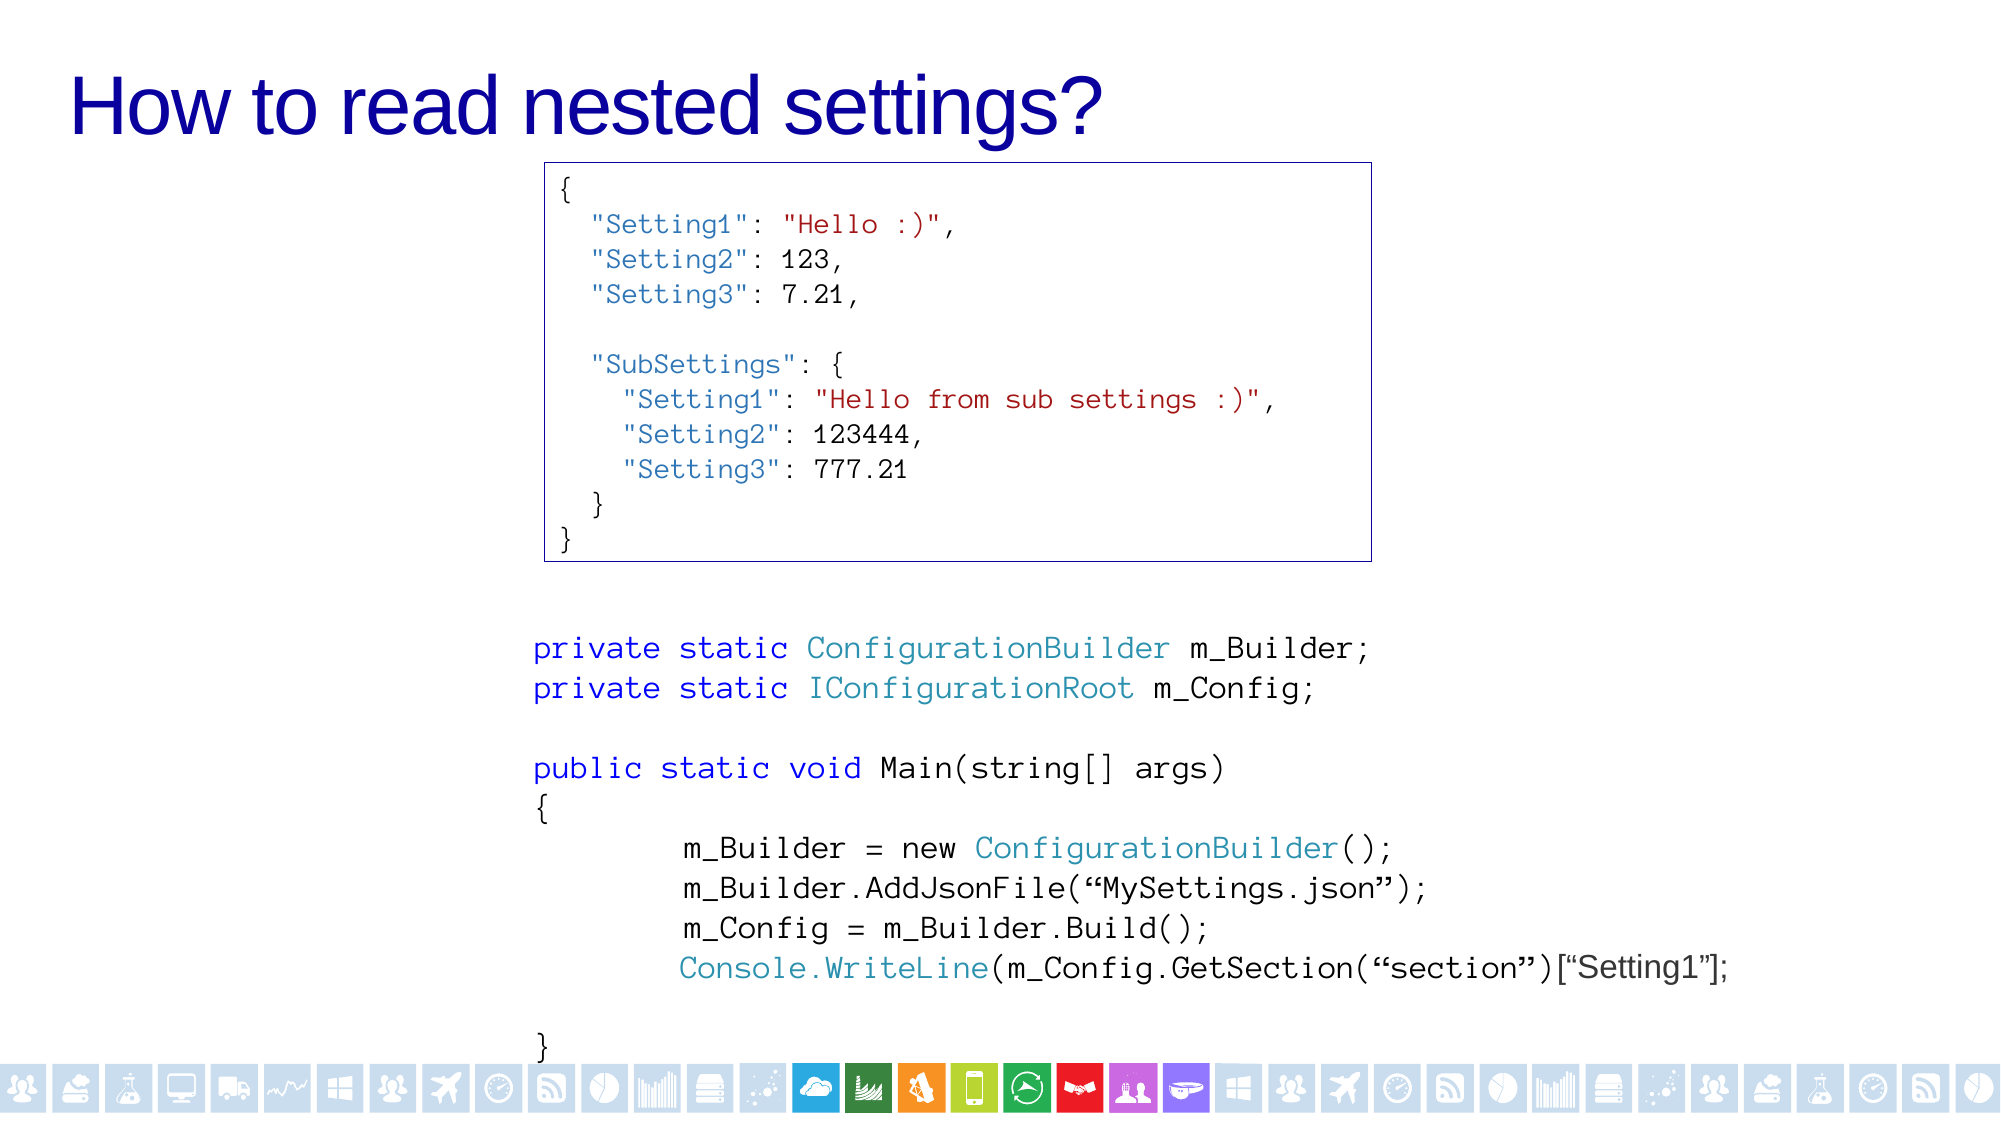

# How to read nested settings?
{
  "Setting1": "Hello :)",
  "Setting2": 123,
  "Setting3": 7.21,

  "SubSettings": {
    "Setting1": "Hello from sub settings :)",
    "Setting2": 123444,
    "Setting3": 777.21
  }
}
private static ConfigurationBuilder m_Builder;
private static IConfigurationRoot m_Config;

public static void Main(string[] args)
{
 	m_Builder = new ConfigurationBuilder();
	m_Builder.AddJsonFile(“MySettings.json”);
	m_Config = m_Builder.Build();
        Console.WriteLine(m_Config.GetSection(“section”)[“Setting1”];
}